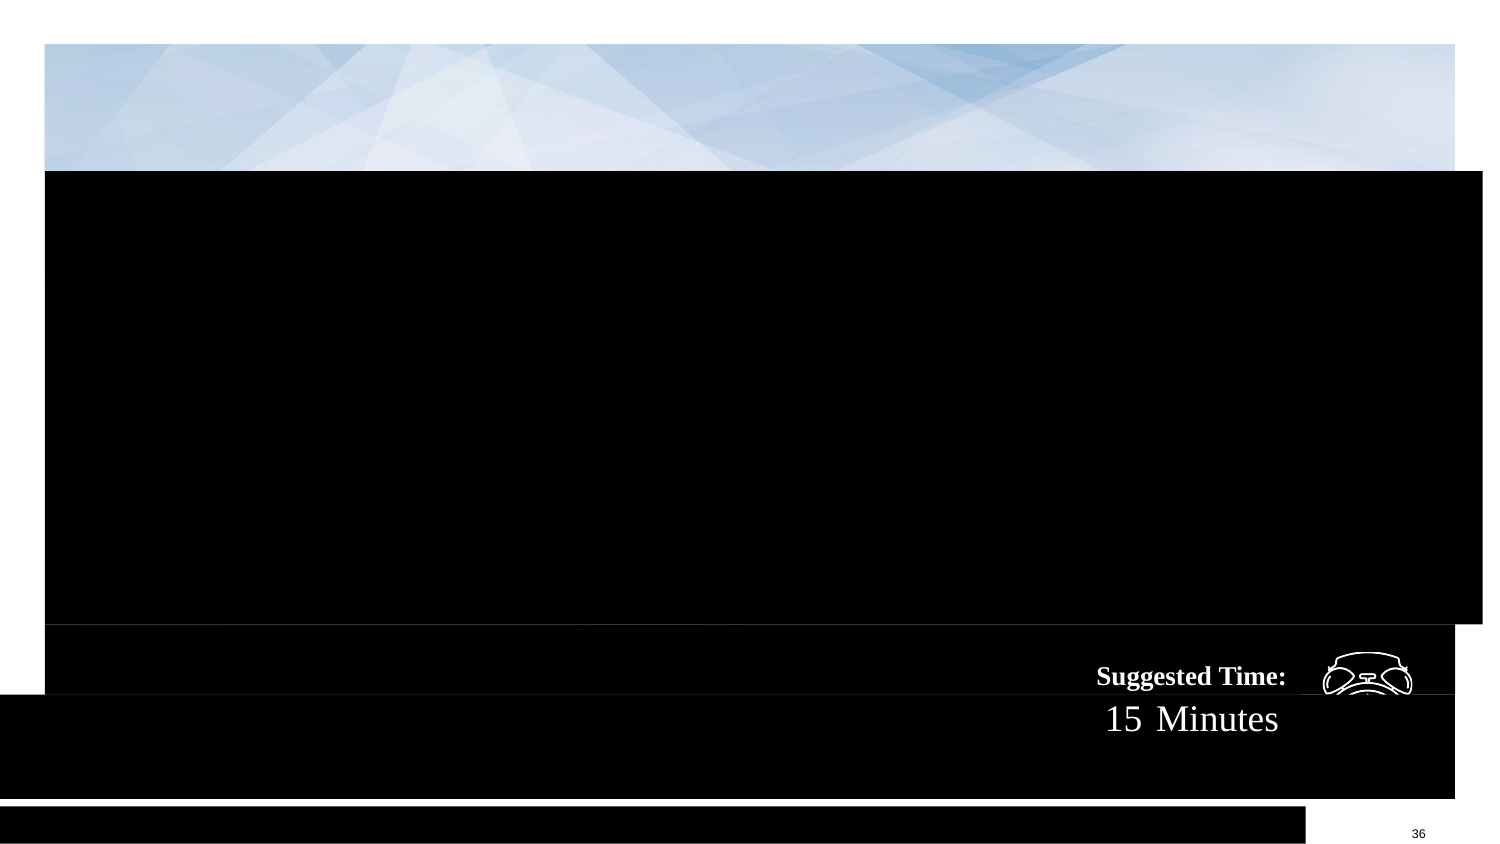

Activity: More with Images and Links
In this activity, you will create a webpage using images downloaded from their Jupyter notes from previous project.

Suggested Time:

15 Minutes

         36